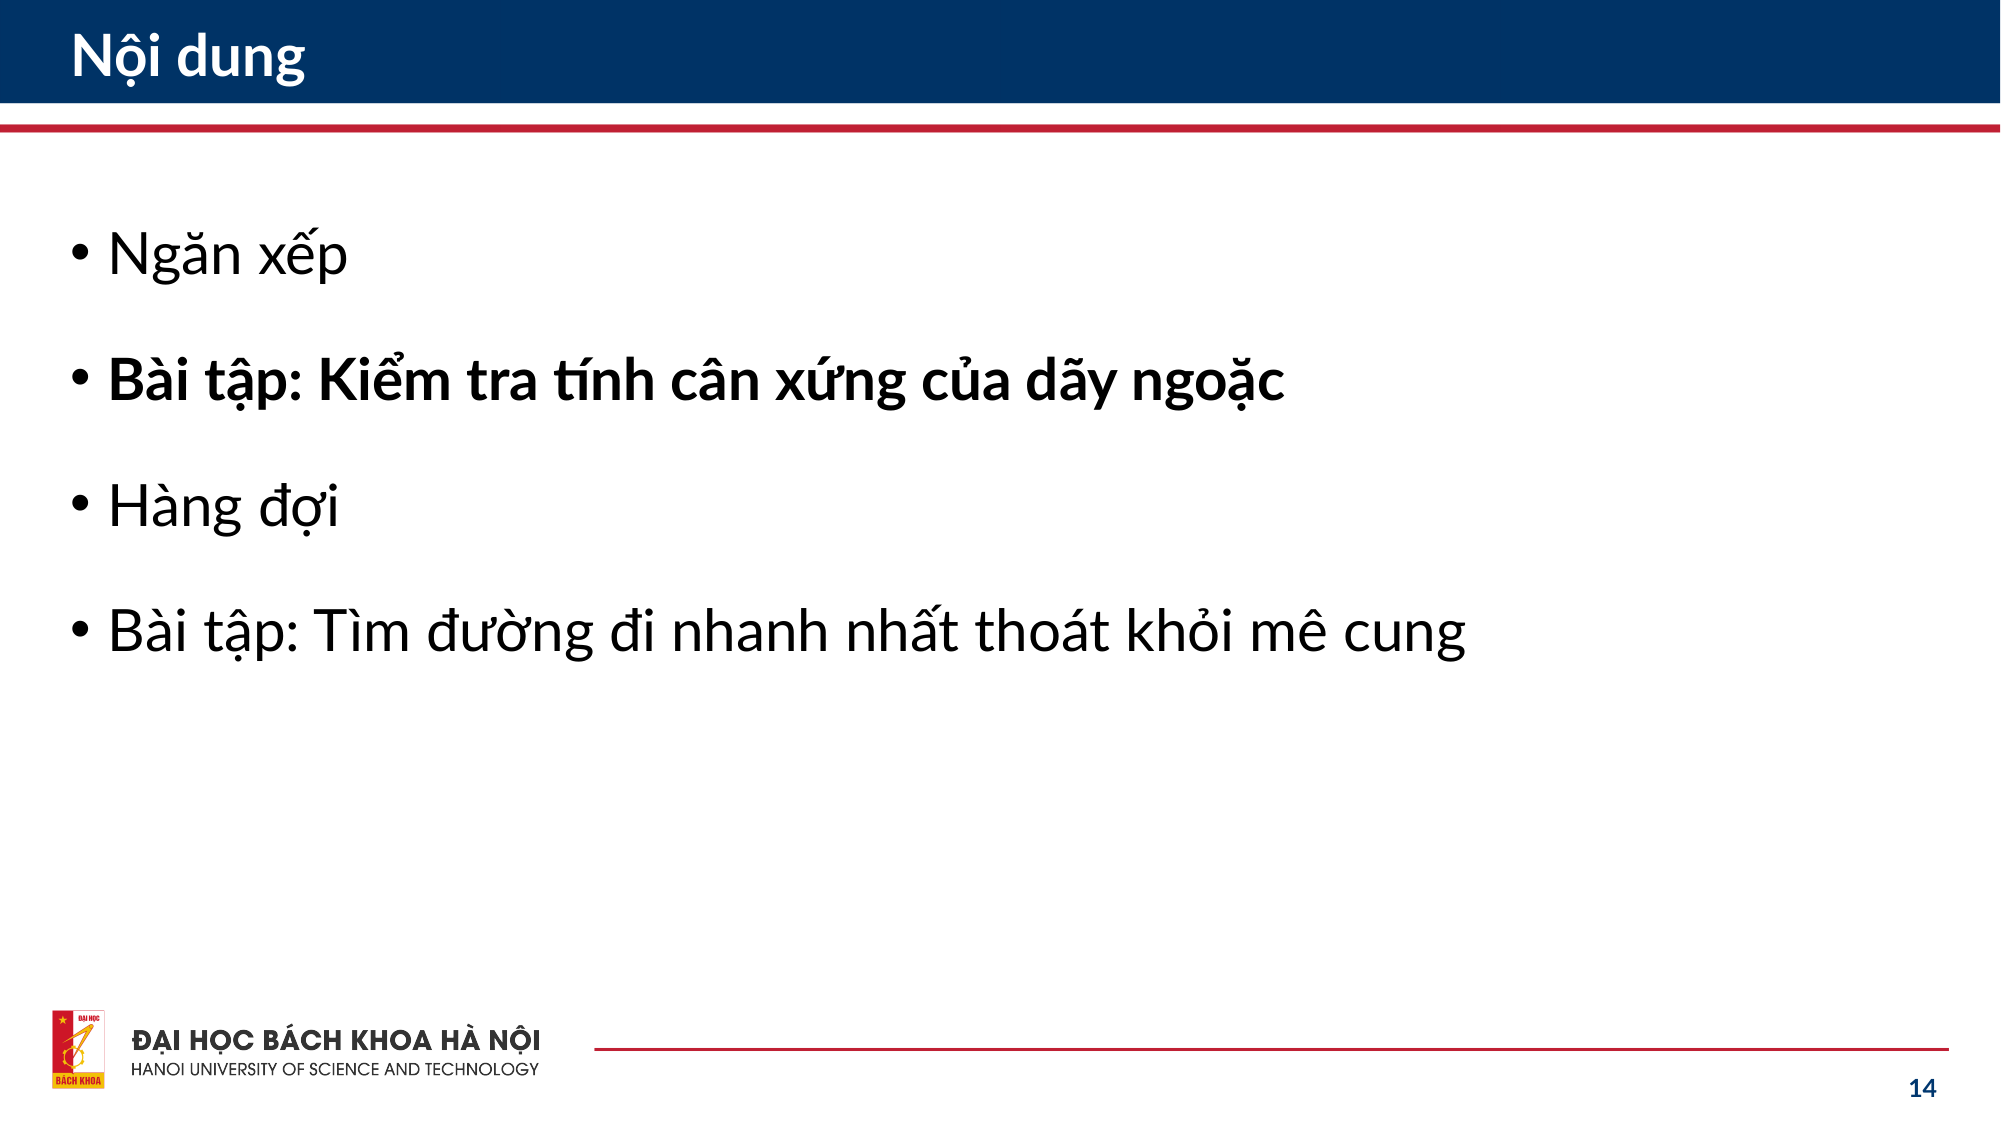

# Nội dung
Ngăn xếp
Bài tập: Kiểm tra tính cân xứng của dãy ngoặc
Hàng đợi
Bài tập: Tìm đường đi nhanh nhất thoát khỏi mê cung
14